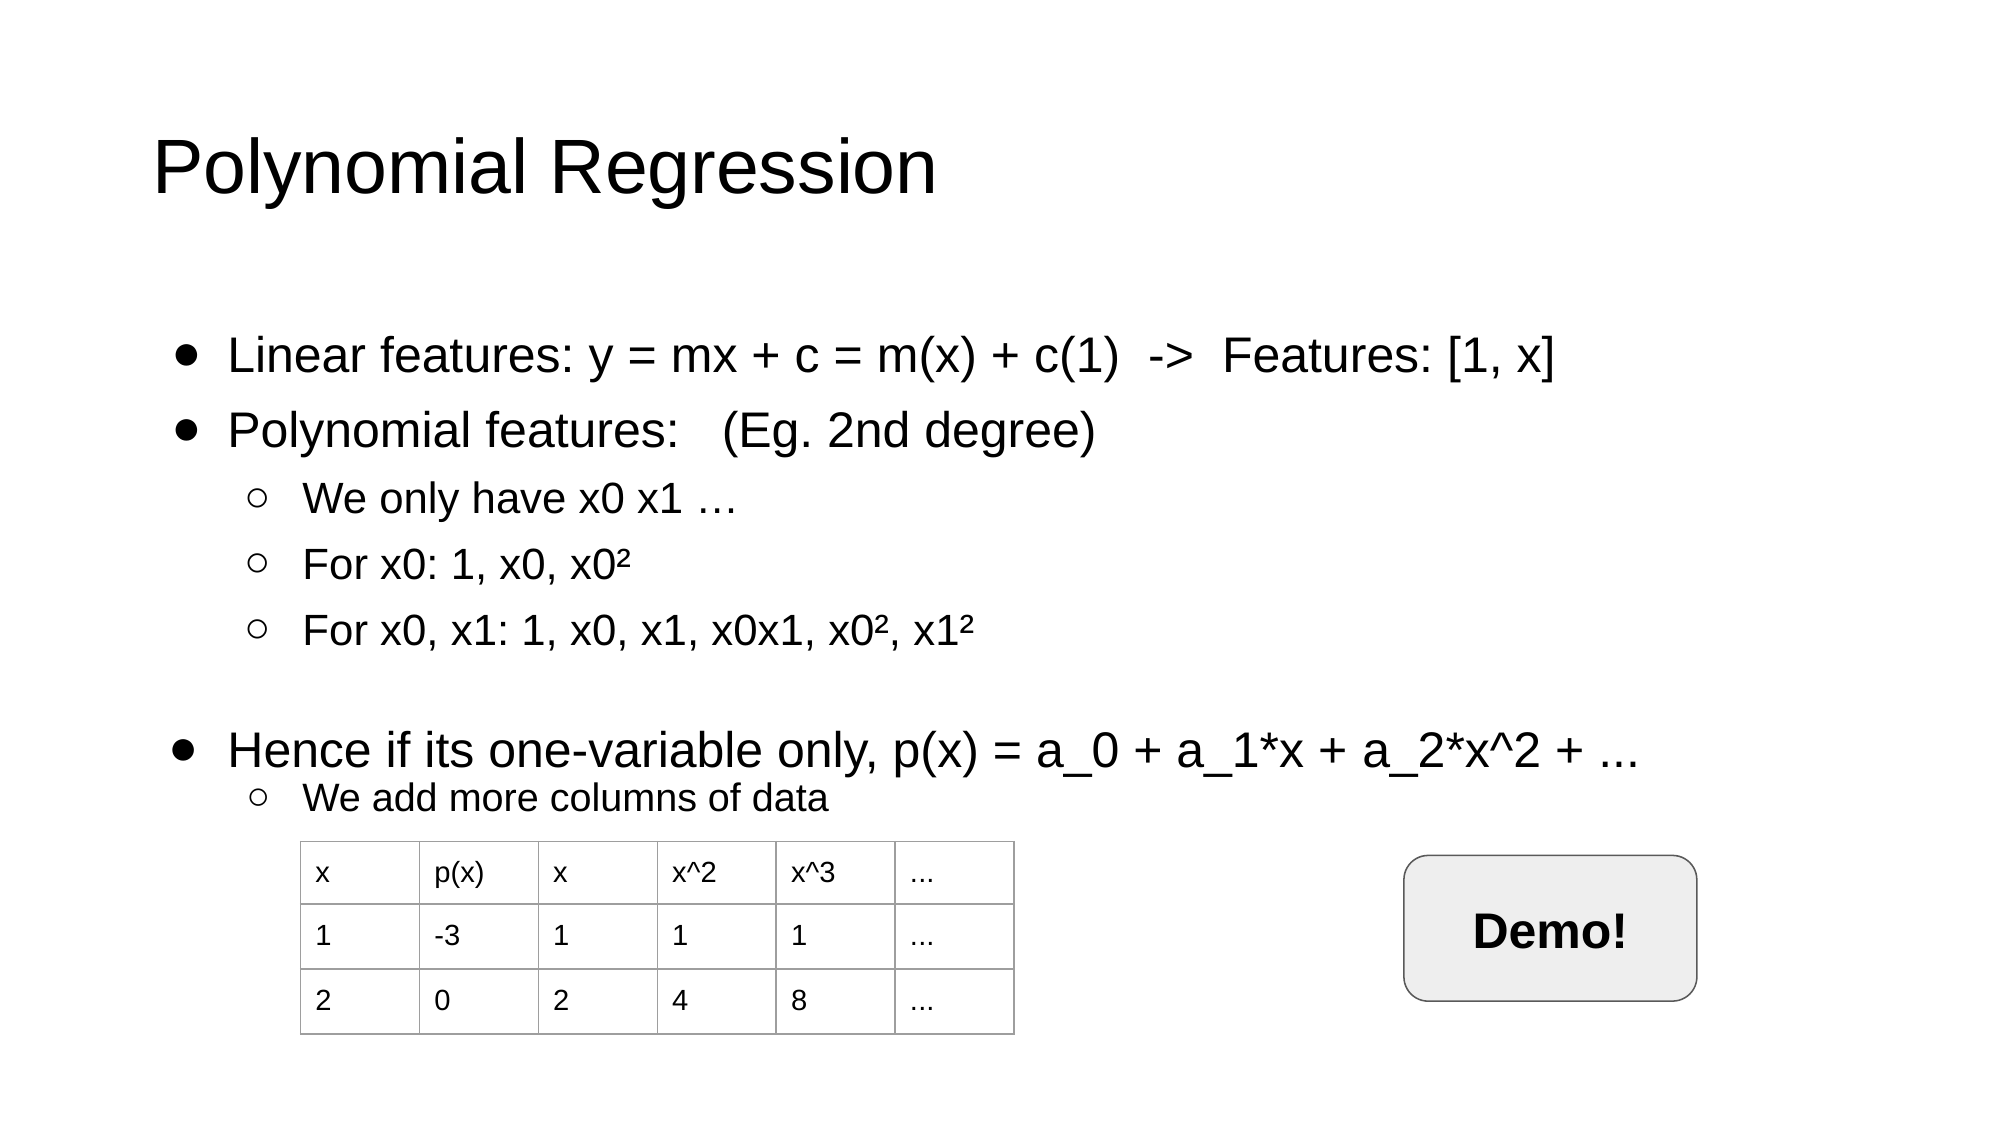

# Polynomial Regression
Linear features: y = mx + c = m(x) + c(1)  ->  Features: [1, x]
Polynomial features:   (Eg. 2nd degree)
We only have x0 x1 …
For x0: 1, x0, x0²
For x0, x1: 1, x0, x1, x0x1, x0², x1²

Hence if its one-variable only, p(x) = a_0 + a_1*x + a_2*x^2 + ...
We add more columns of data
| x | p(x) | x | x^2 | x^3 | ... |
| --- | --- | --- | --- | --- | --- |
| 1 | -3 | 1 | 1 | 1 | ... |
| 2 | 0 | 2 | 4 | 8 | ... |
Demo!